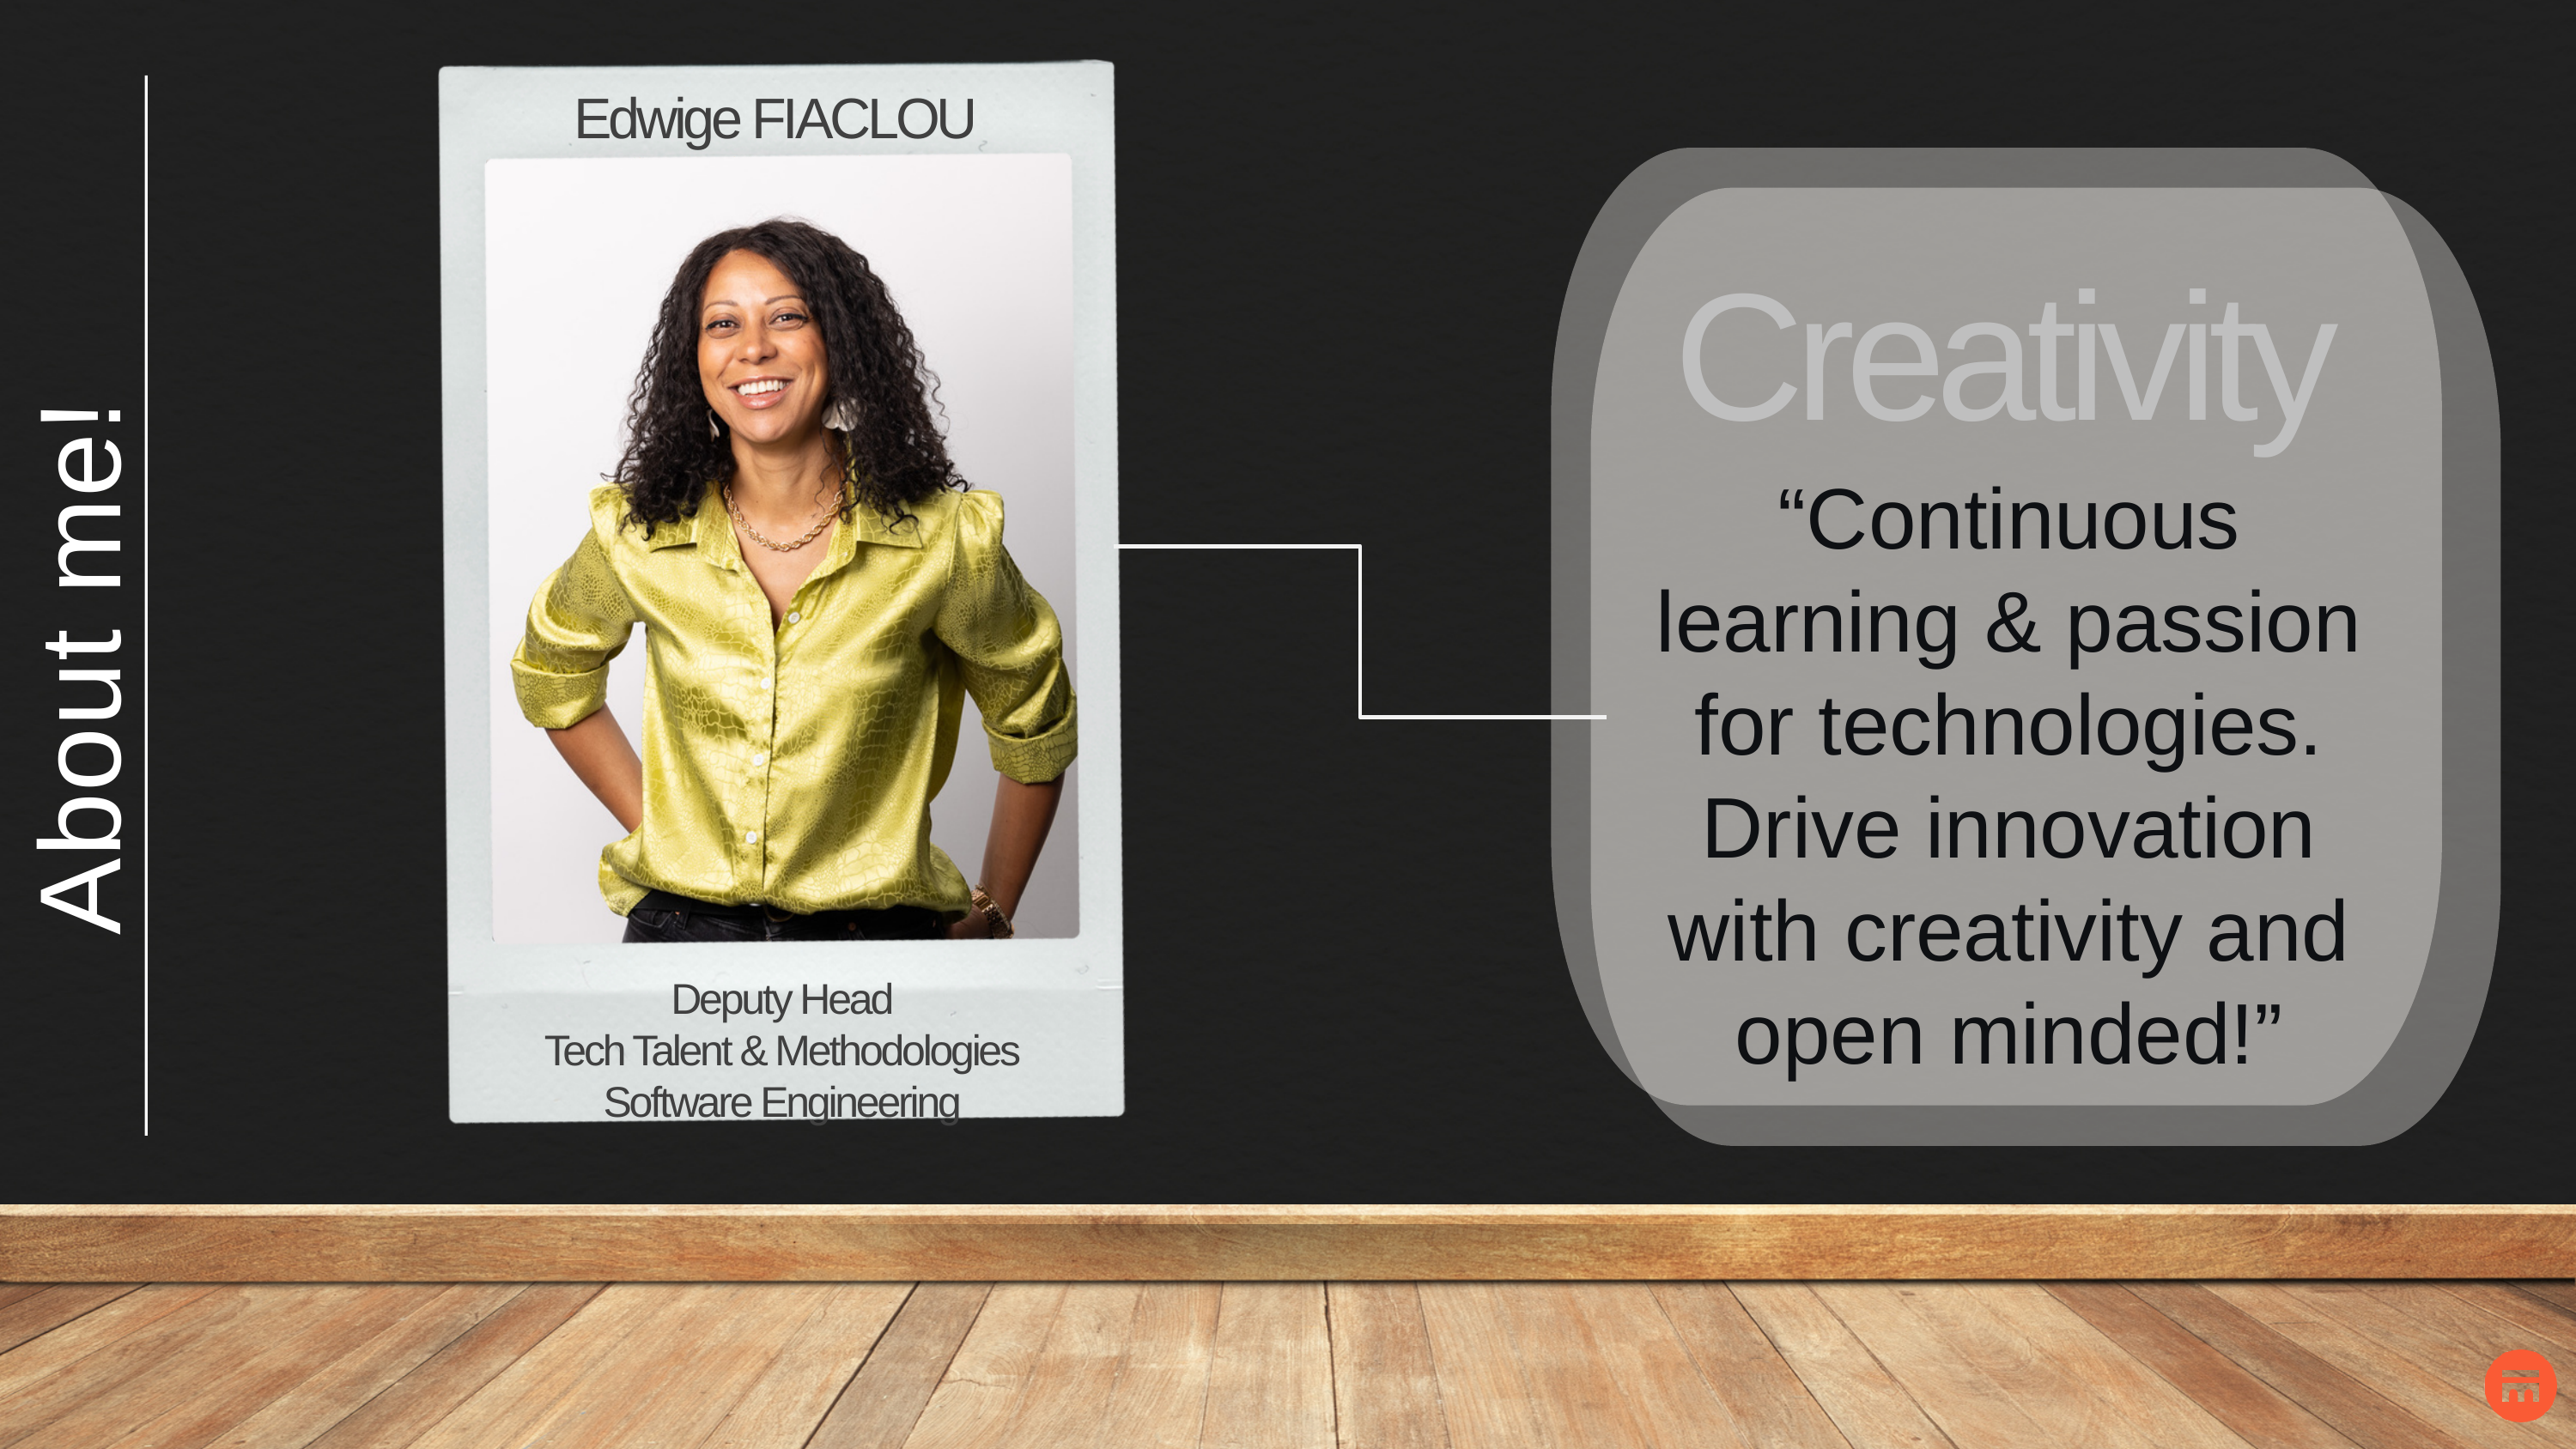

Edwige FIACLOU

Creativity
“Continuous learning & passion for technologies. Drive innovation with creativity and open minded!”
About me!
Deputy Head
Tech Talent & Methodologies
Software Engineering